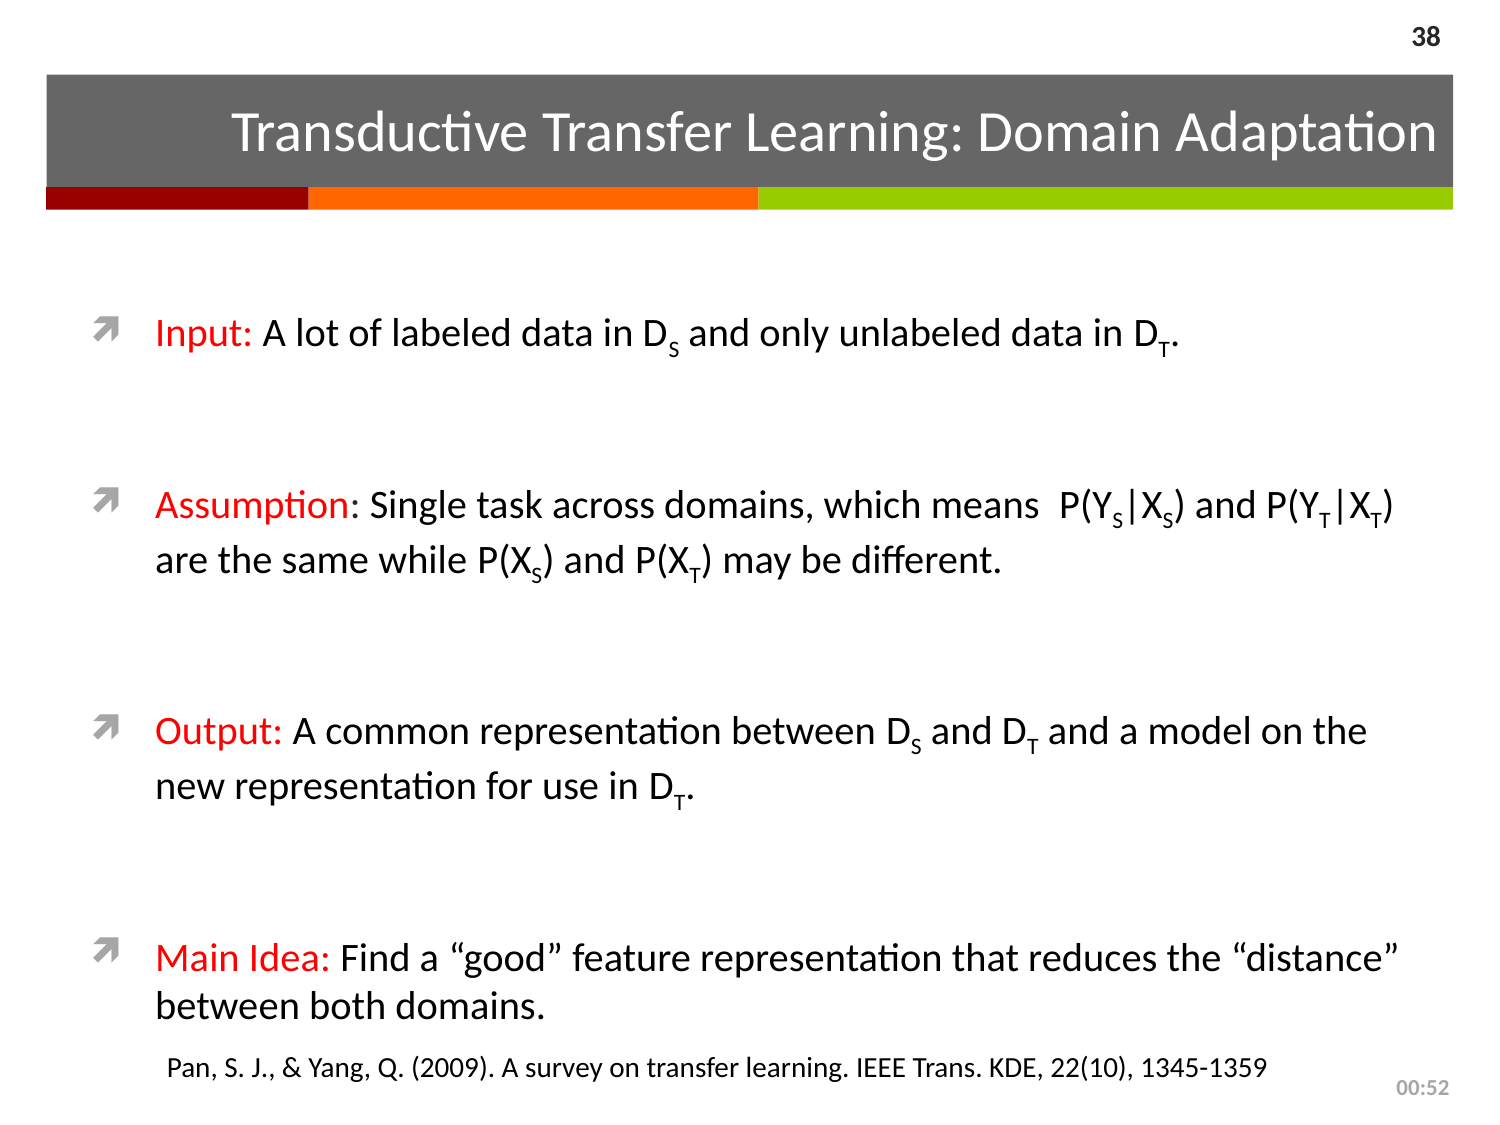

38
# Transductive Transfer Learning: Domain Adaptation
Input: A lot of labeled data in DS and only unlabeled data in DT.

Assumption: Single task across domains, which means  P(YS|XS) and P(YT|XT) are the same while P(XS) and P(XT) may be different.

Output: A common representation between DS and DT and a model on the new representation for use in DT.

Main Idea: Find a “good” feature representation that reduces the “distance” between both domains.

Pan, S. J., & Yang, Q. (2009). A survey on transfer learning. IEEE Trans. KDE, 22(10), 1345-1359
00:52